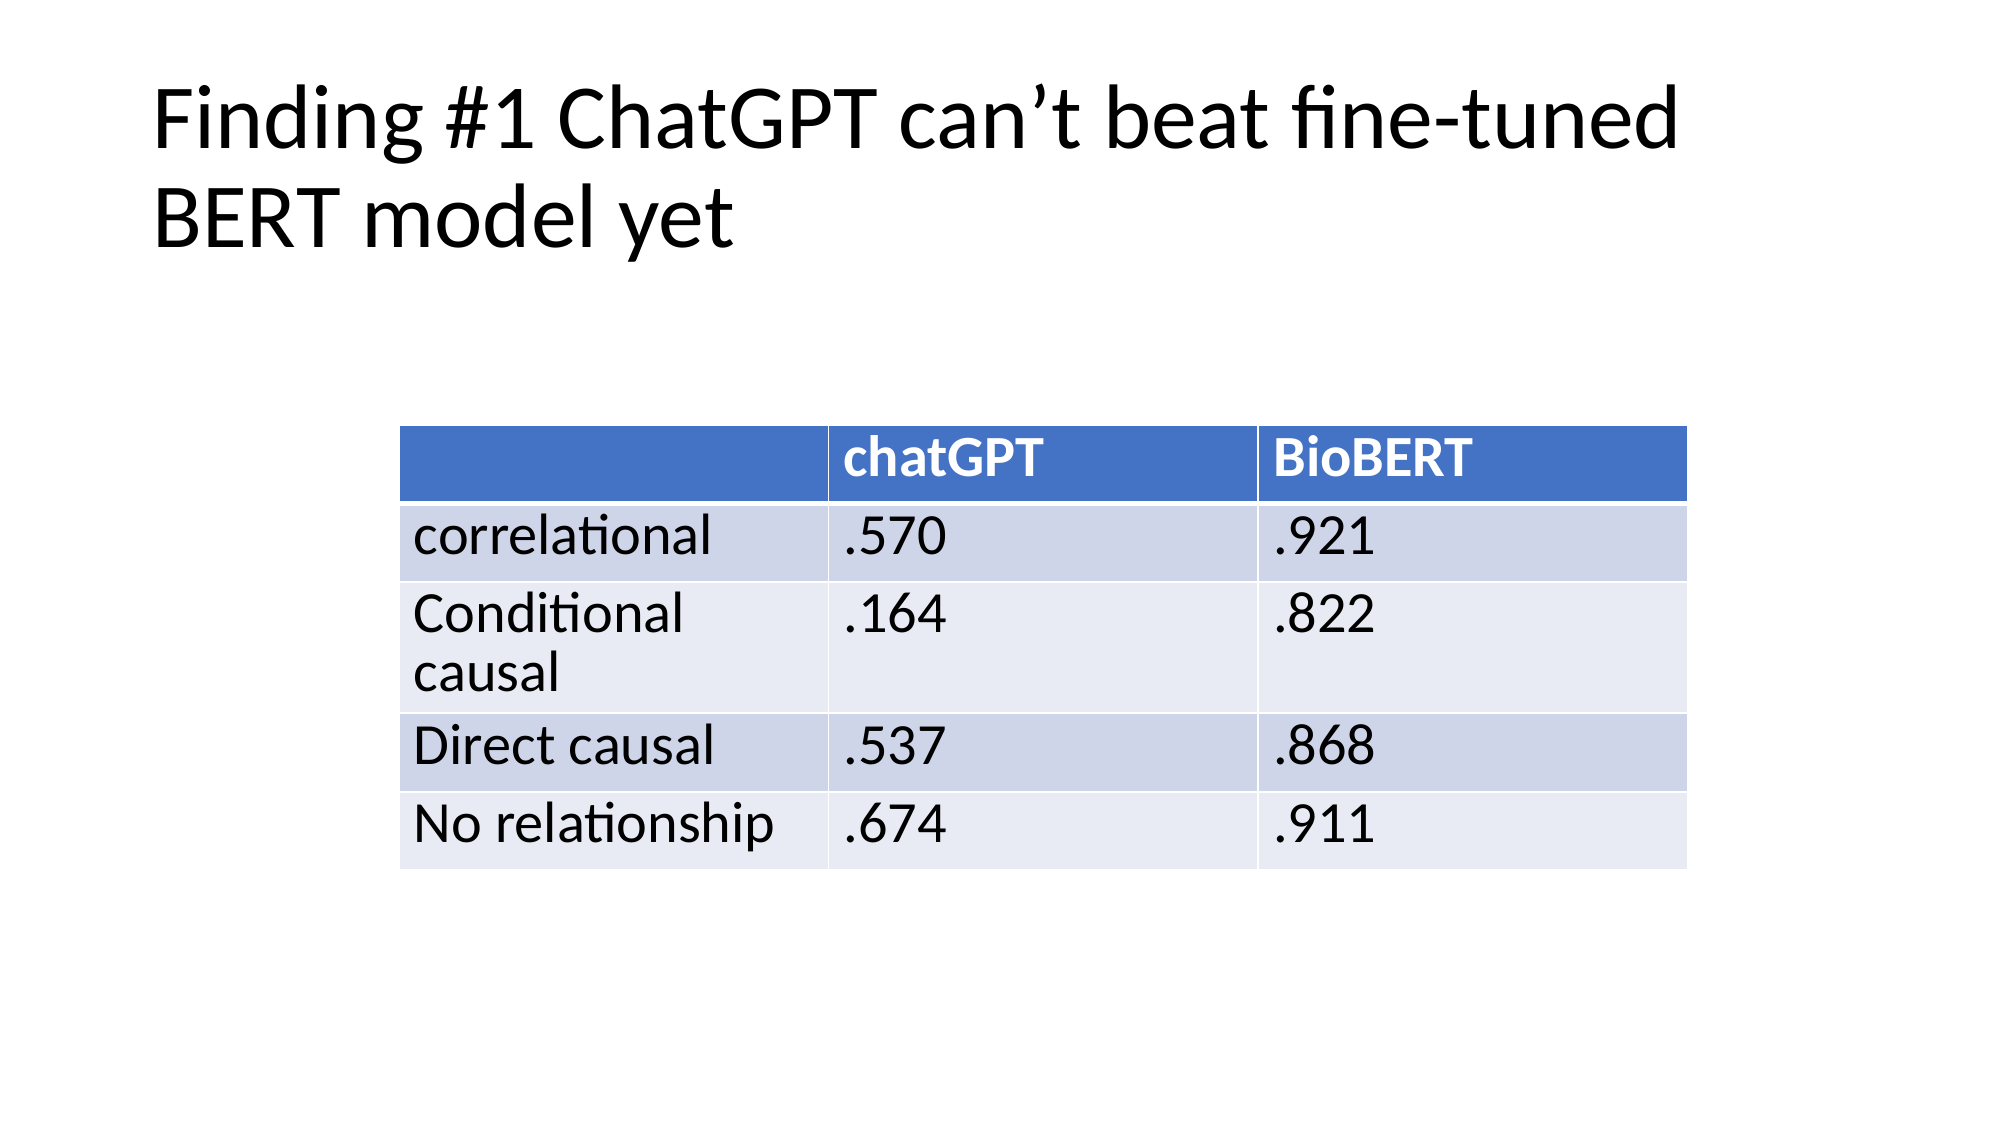

# Finding #1 ChatGPT can’t beat fine-tuned BERT model yet
|  | chatGPT | BioBERT |
| --- | --- | --- |
| correlational | .570 | .921 |
| Conditional causal | .164 | .822 |
| Direct causal | .537 | .868 |
| No relationship | .674 | .911 |